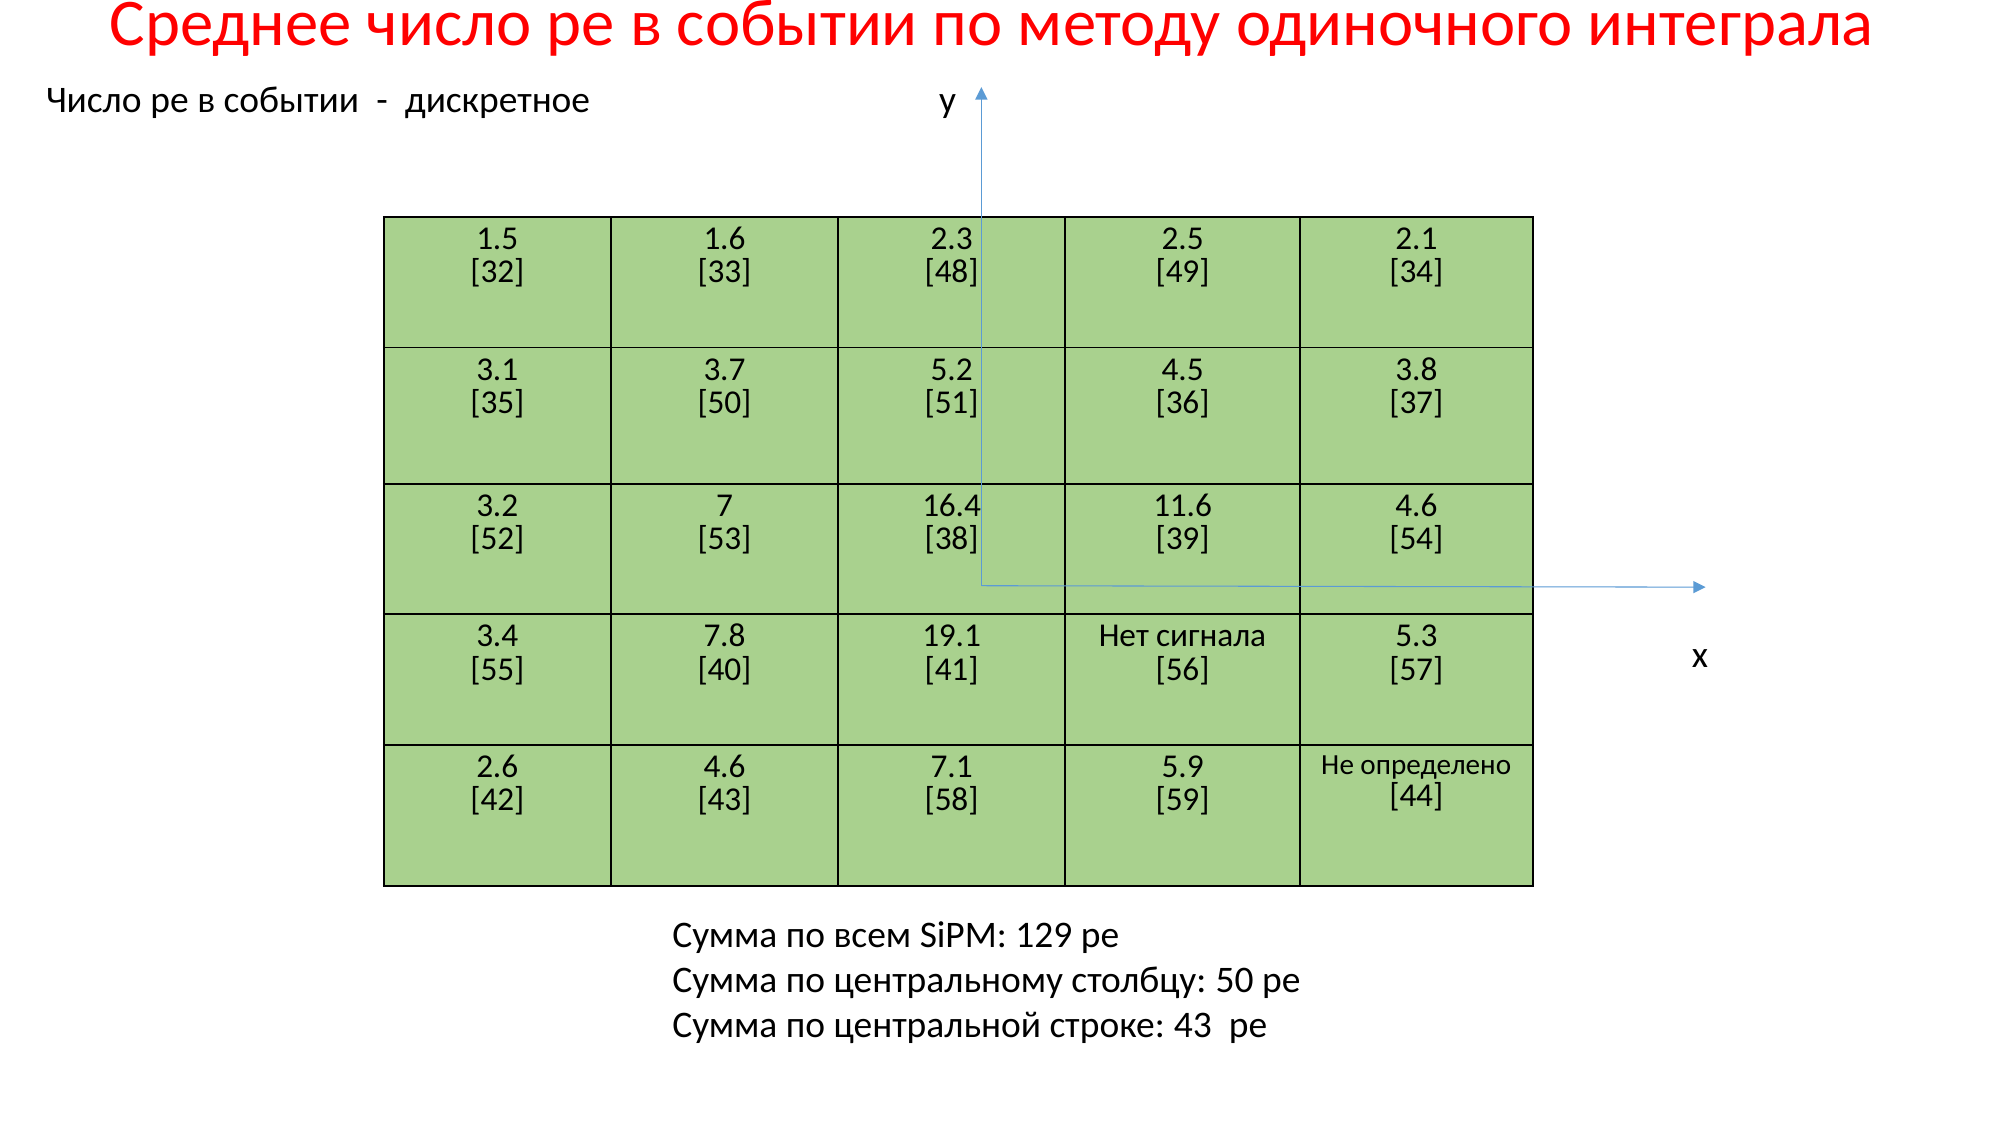

# Среднее число pe в событии по методу одиночного интеграла
Число pe в событии  -  дискретное
y
| 1.5 [32] | 1.6 [33] | 2.3 [48] | 2.5 [49] | 2.1 [34] |
| --- | --- | --- | --- | --- |
| 3.1 [35] | 3.7 [50] | 5.2 [51] | 4.5 [36] | 3.8 [37] |
| 3.2 [52] | 7 [53] | 16.4 [38] | 11.6 [39] | 4.6 [54] |
| 3.4 [55] | 7.8 [40] | 19.1 [41] | Нет сигнала [56] | 5.3 [57] |
| 2.6 [42] | 4.6 [43] | 7.1 [58] | 5.9 [59] | Не определено [44] |
x
Сумма по всем SiPM: 129 pe
Сумма по центральному столбцу: 50 pe
Сумма по центральной строке: 43  pe